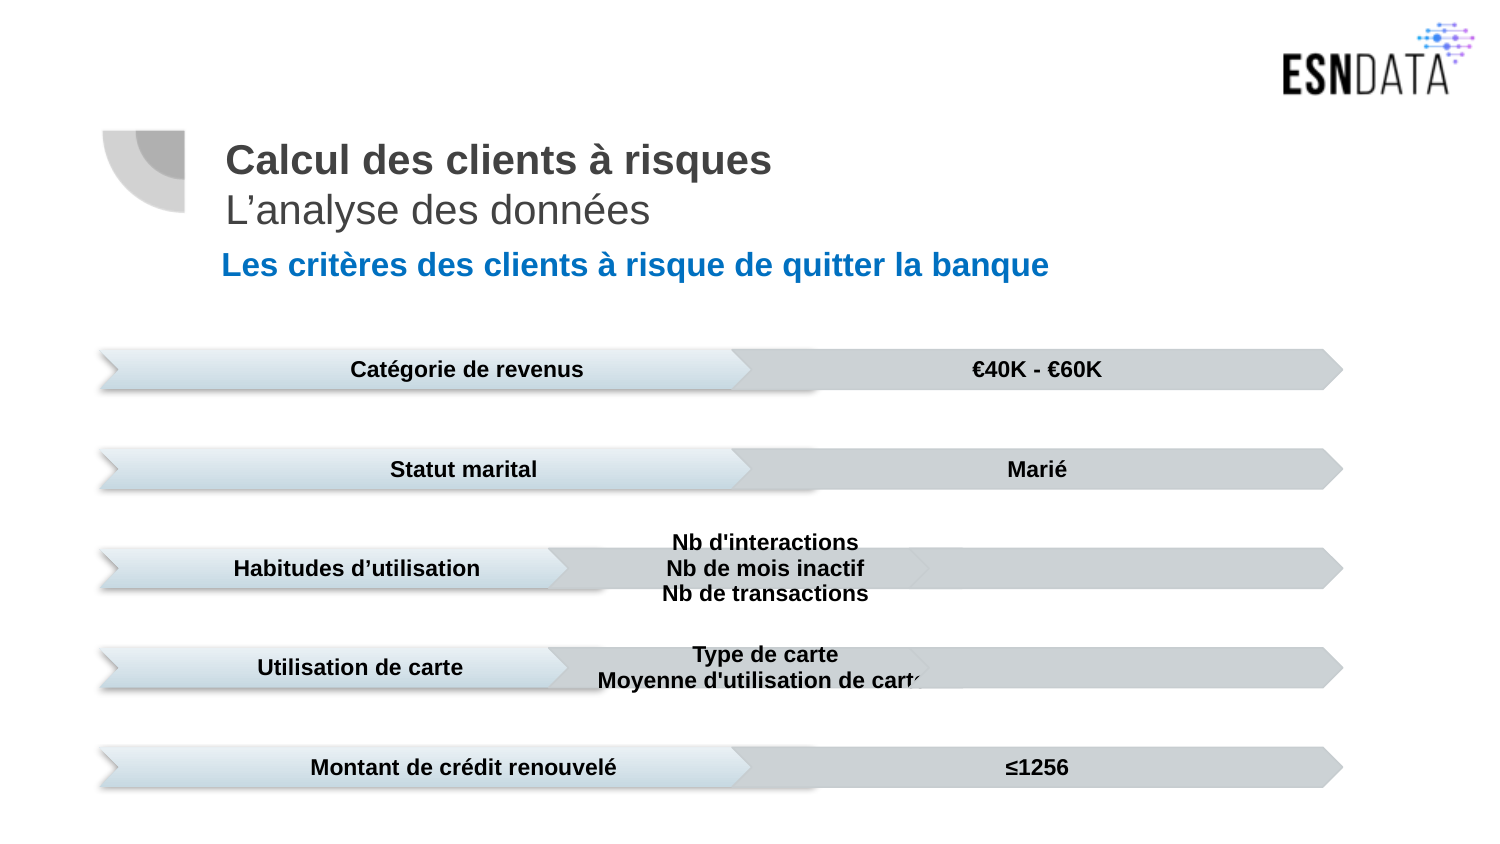

# Calcul des clients à risques L’analyse des données
Les critères des clients à risque de quitter la banque
Catégorie de revenus
€40K - €60K
Statut marital
Marié
Habitudes d’utilisation
Nb d'interactions
Nb de mois inactif
Nb de transactions
Type de carte
Moyenne d'utilisation de carte
Utilisation de carte
Montant de crédit renouvelé
≤1256